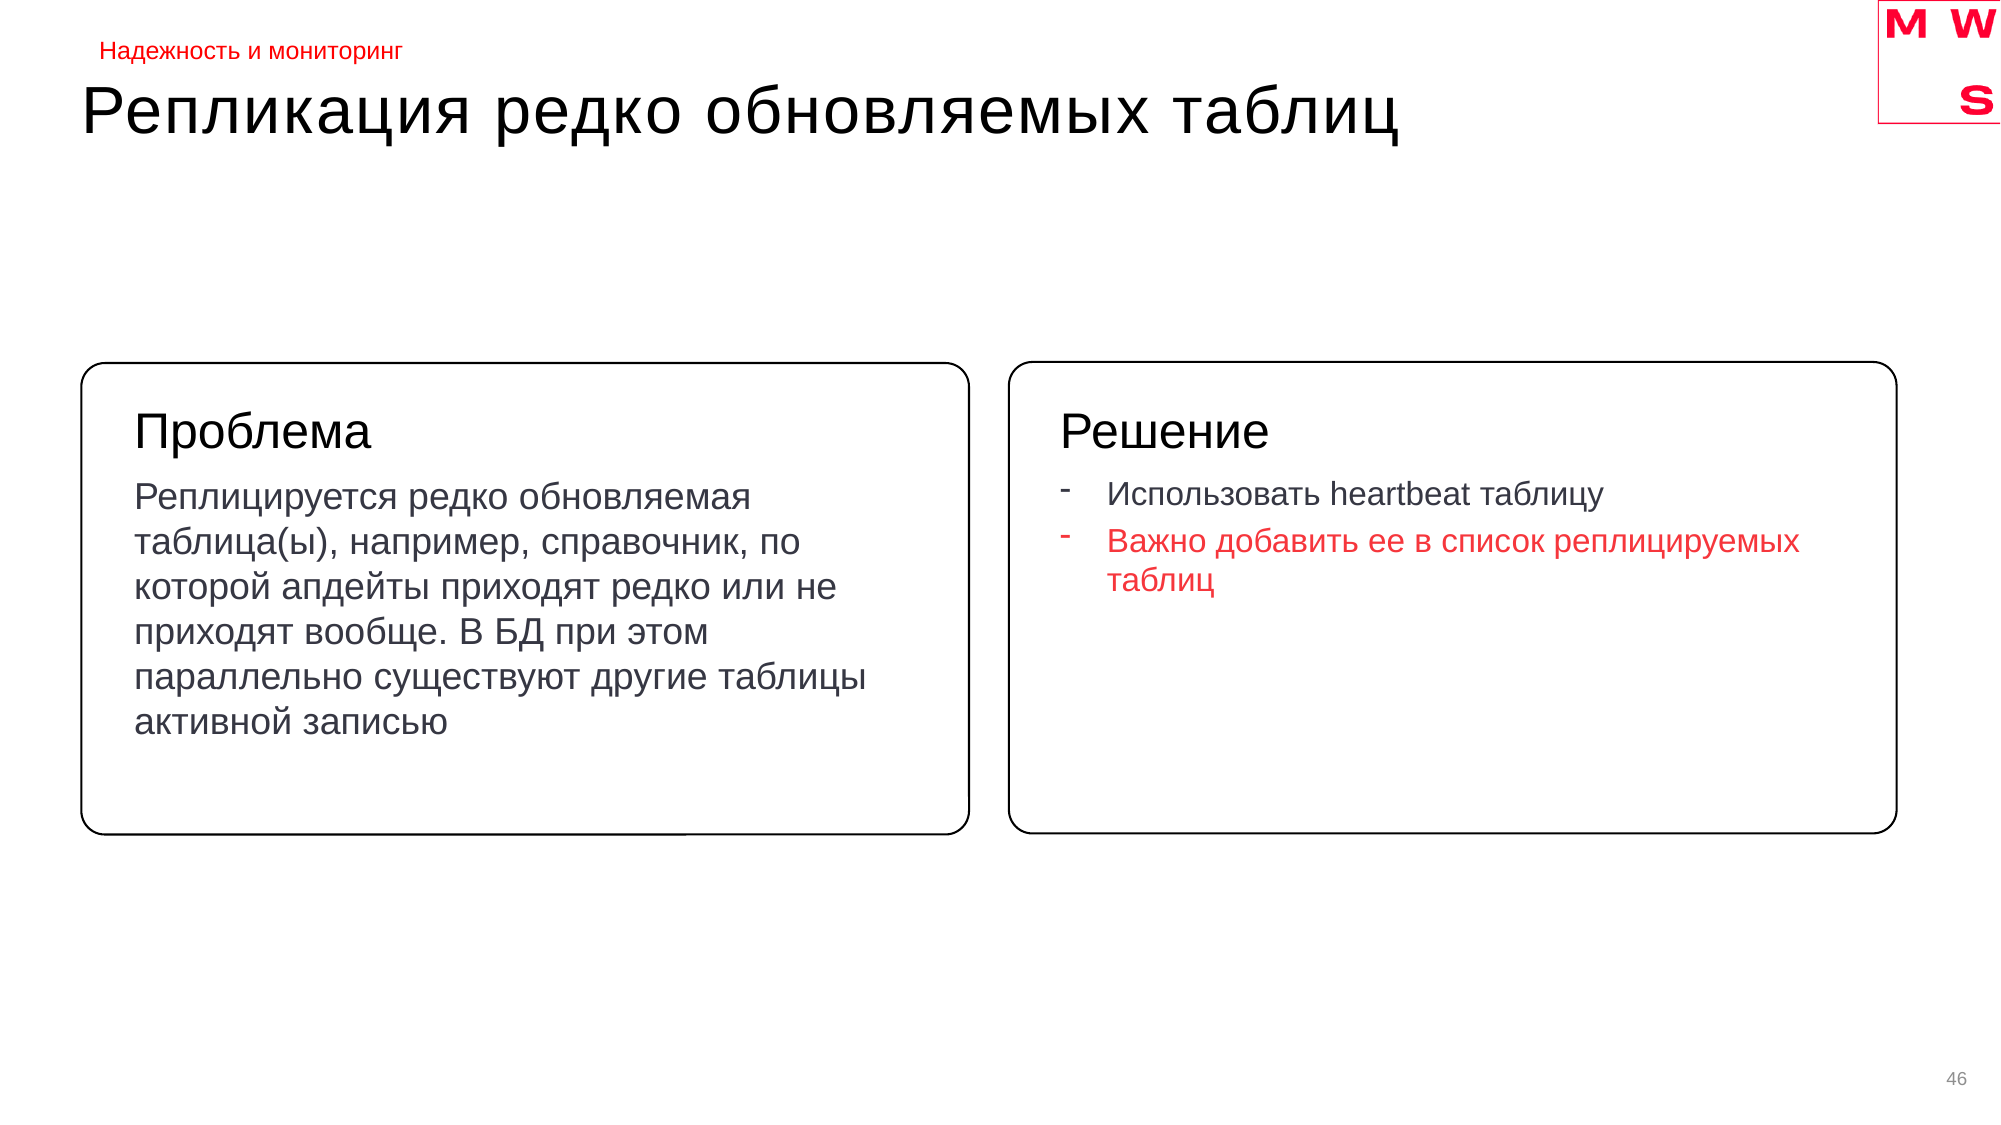

Надежность и мониторинг
# Репликация редко обновляемых таблиц

Проблема
Решение
Реплицируется редко обновляемая таблица(ы), например, справочник, по которой апдейты приходят редко или не приходят вообще. В БД при этом параллельно существуют другие таблицы активной записью
Использовать heartbeat таблицу
Важно добавить ее в список реплицируемых таблиц
46